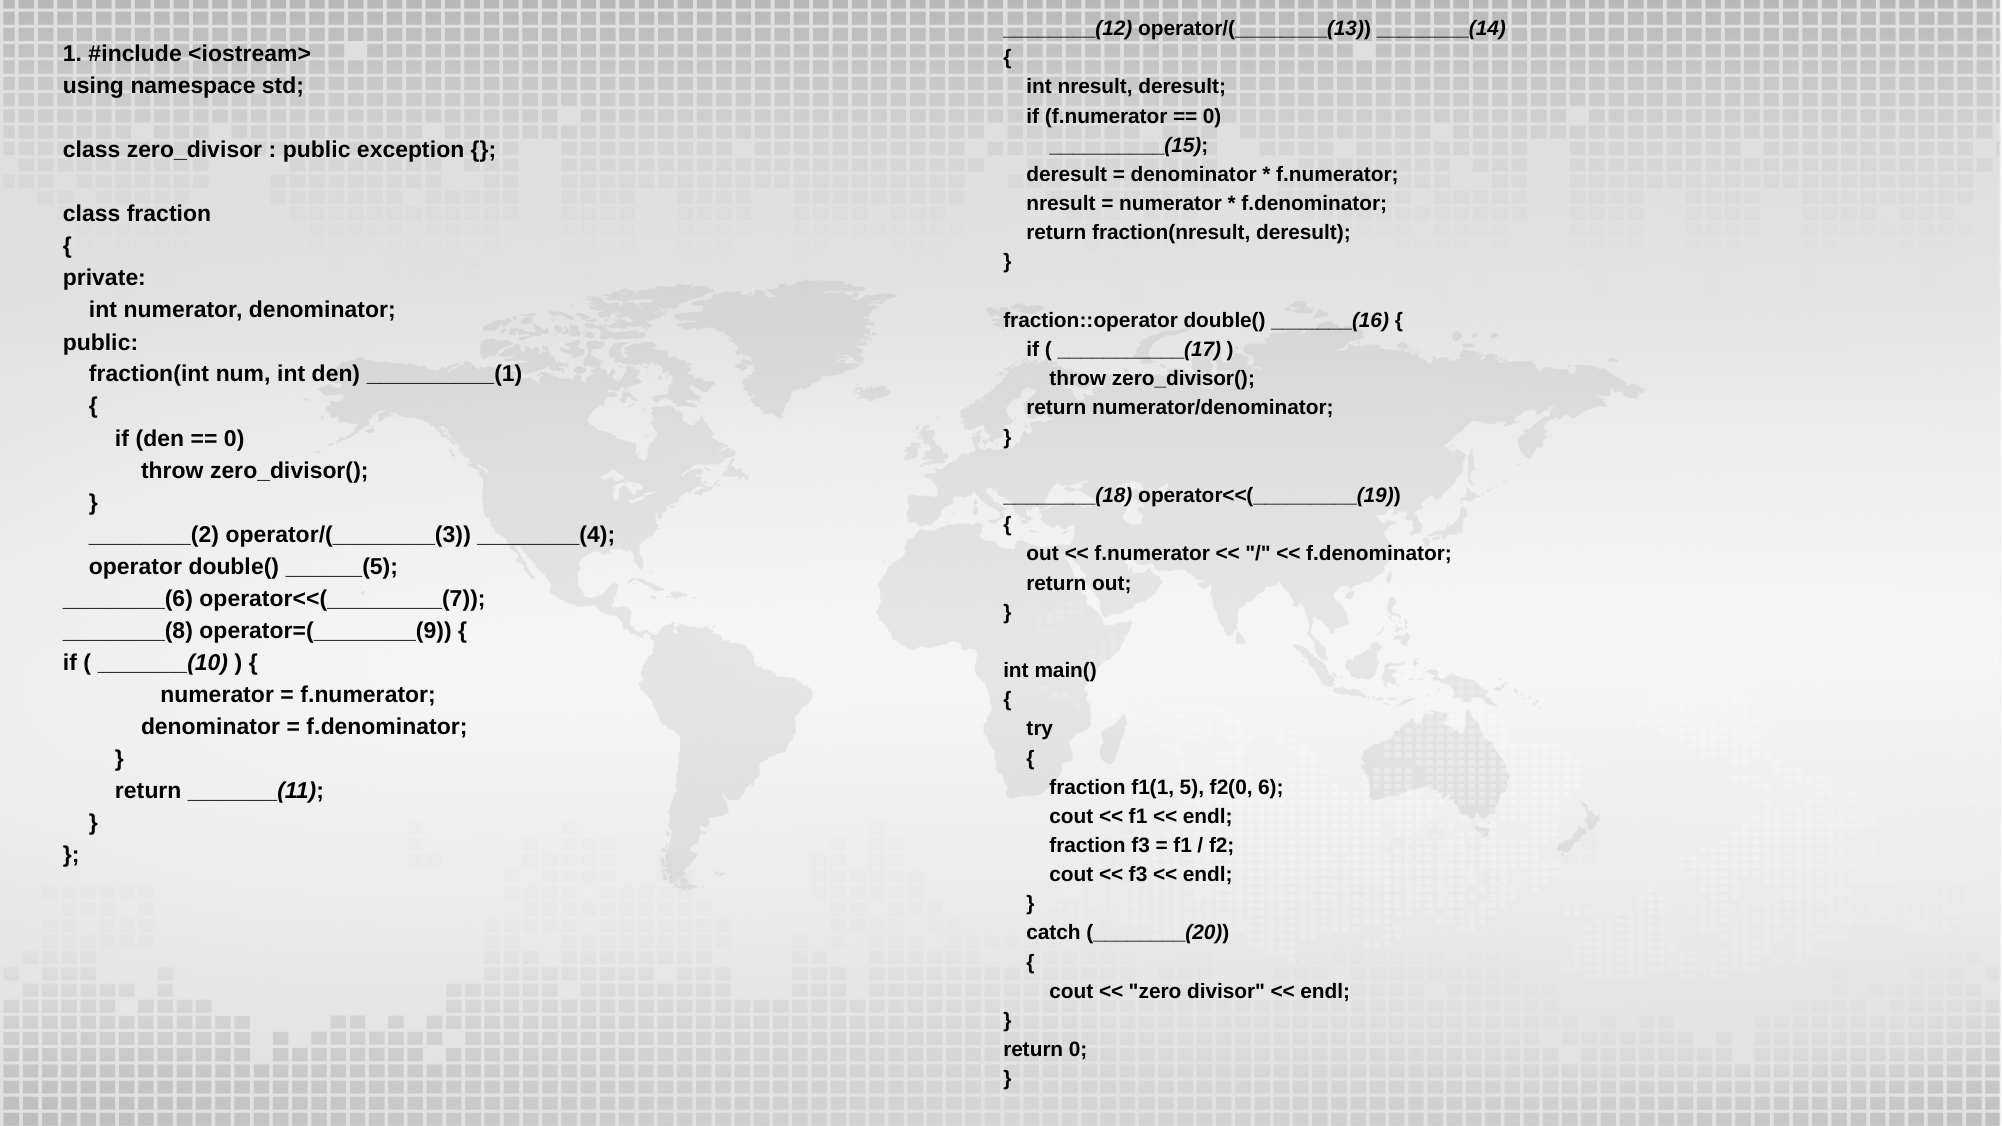

________(12) operator/(________(13)) ________(14)
{
    int nresult, deresult;
    if (f.numerator == 0)
        __________(15);
    deresult = denominator * f.numerator;
    nresult = numerator * f.denominator;
    return fraction(nresult, deresult);
}

fraction::operator double() _______(16) {
    if ( ___________(17) )
        throw zero_divisor();
    return numerator/denominator;
}

________(18) operator<<(_________(19))
{
    out << f.numerator << "/" << f.denominator;
    return out;
}

int main()
{
    try
    {
        fraction f1(1, 5), f2(0, 6);
        cout << f1 << endl;
        fraction f3 = f1 / f2;
        cout << f3 << endl;
    }
    catch (________(20))
    {
        cout << "zero divisor" << endl;
}
return 0;
}
1. #include <iostream>
using namespace std;

class zero_divisor : public exception {};

class fraction
{
private:
    int numerator, denominator;
public:
    fraction(int num, int den) __________(1)
    {
        if (den == 0)
            throw zero_divisor();
    }
    ________(2) operator/(________(3)) ________(4);
    operator double() ______(5);
________(6) operator<<(_________(7));
________(8) operator=(________(9)) {
if ( _______(10) ) {
               numerator = f.numerator;
            denominator = f.denominator;
        }
        return _______(11);
    }
};